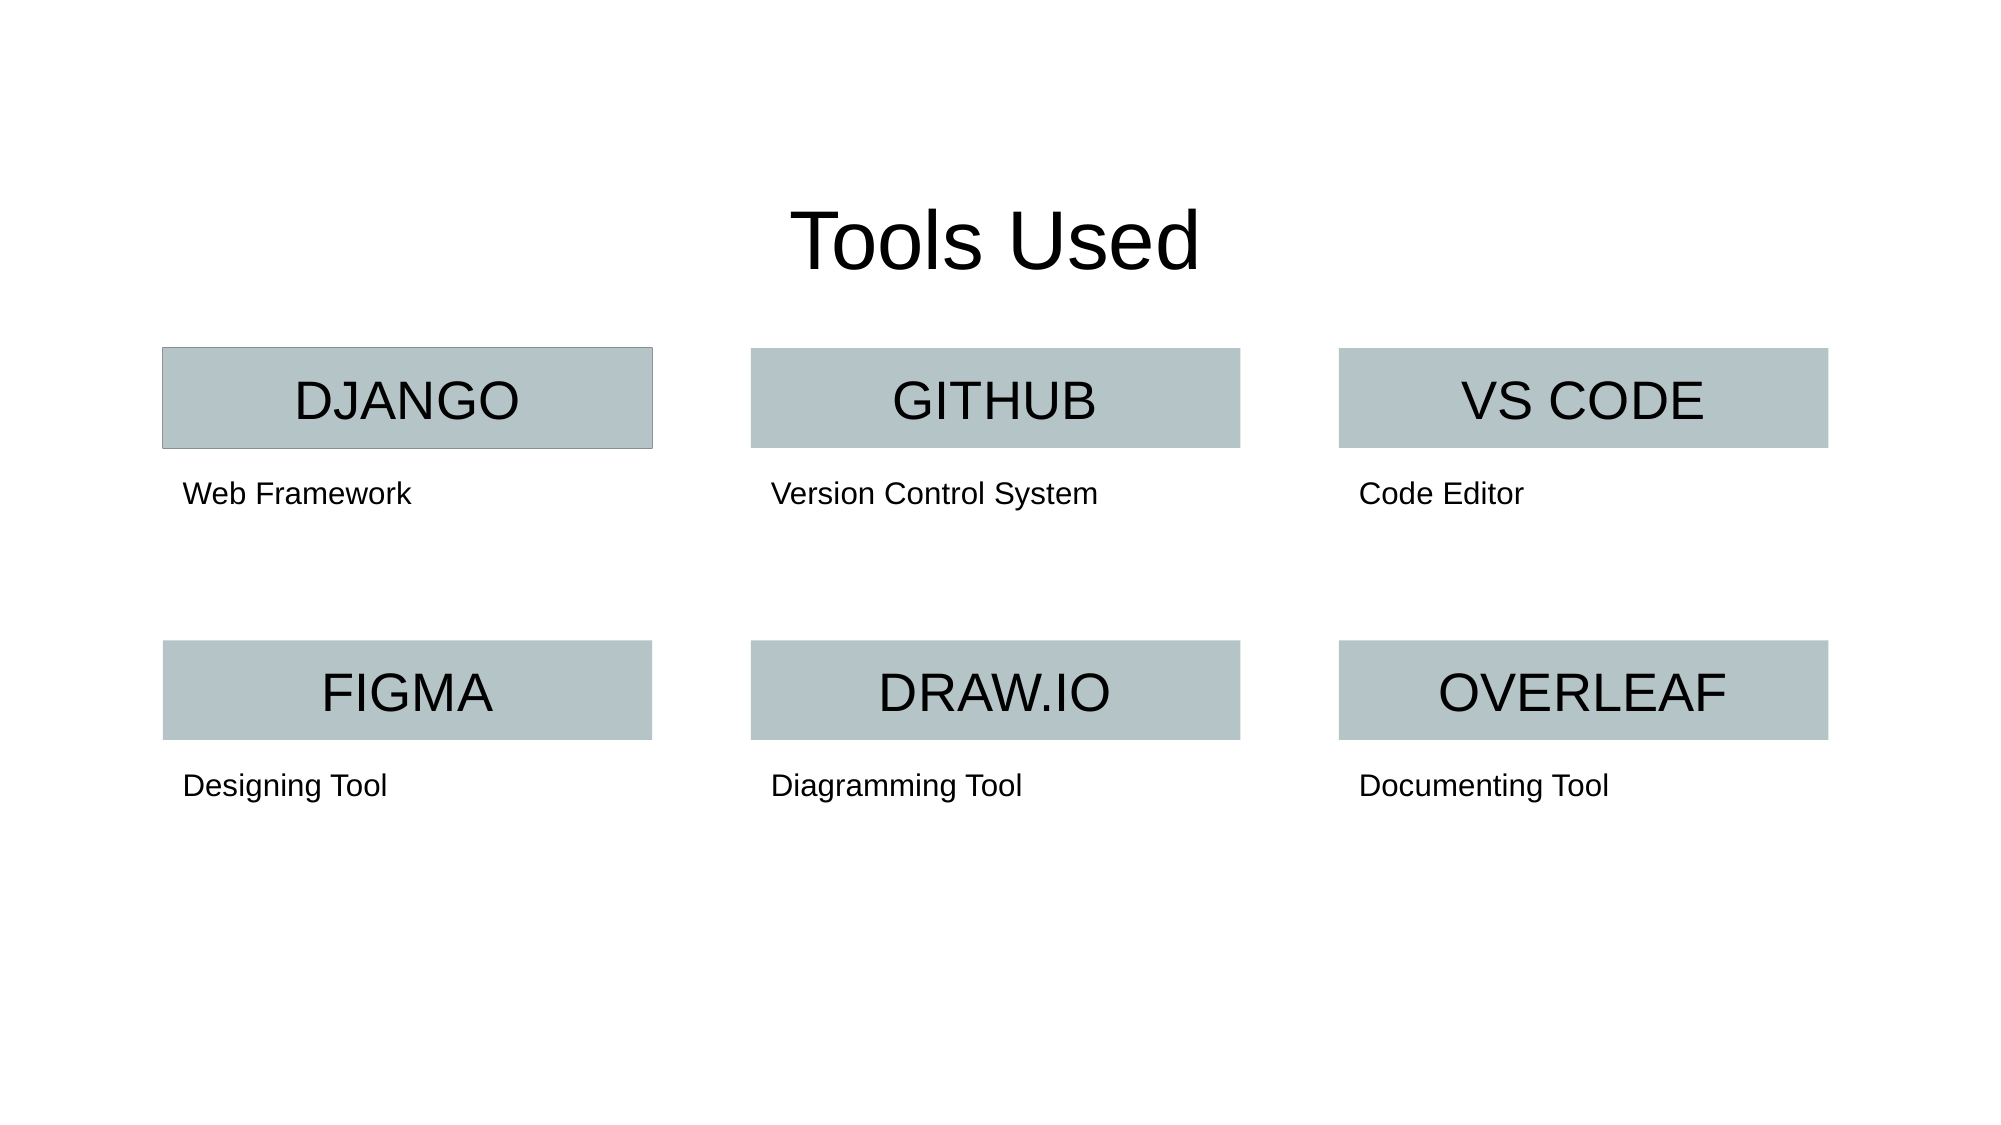

# Tools Used

DJANGO
GITHUB
VS CODE
Web Framework
Version Control System
Code Editor
FIGMA
DRAW.IO
OVERLEAF
Designing Tool
Diagramming Tool
Documenting Tool